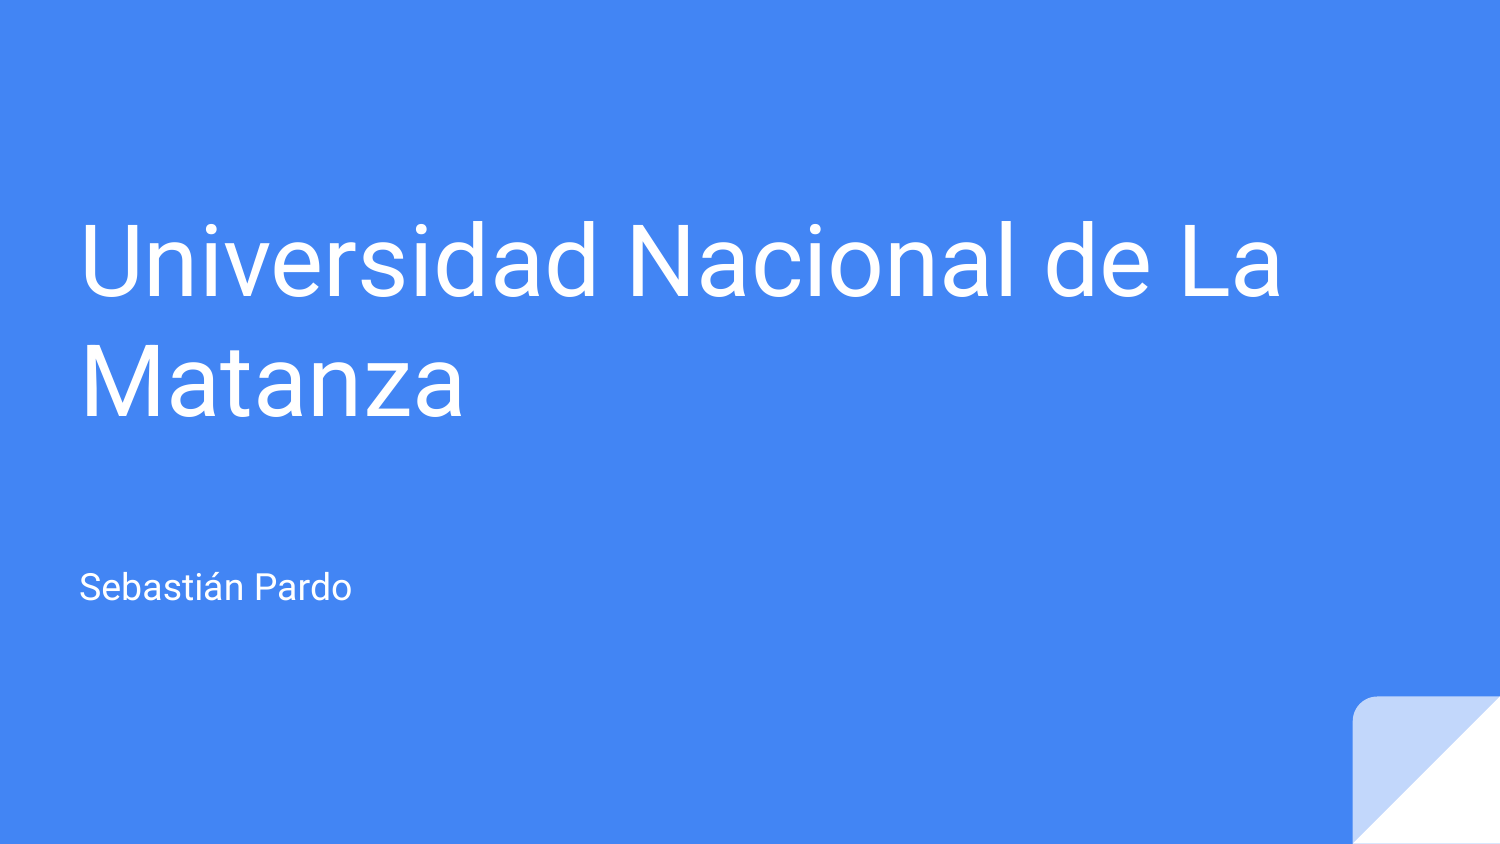

# Universidad Nacional de La Matanza

Sebastián Pardo